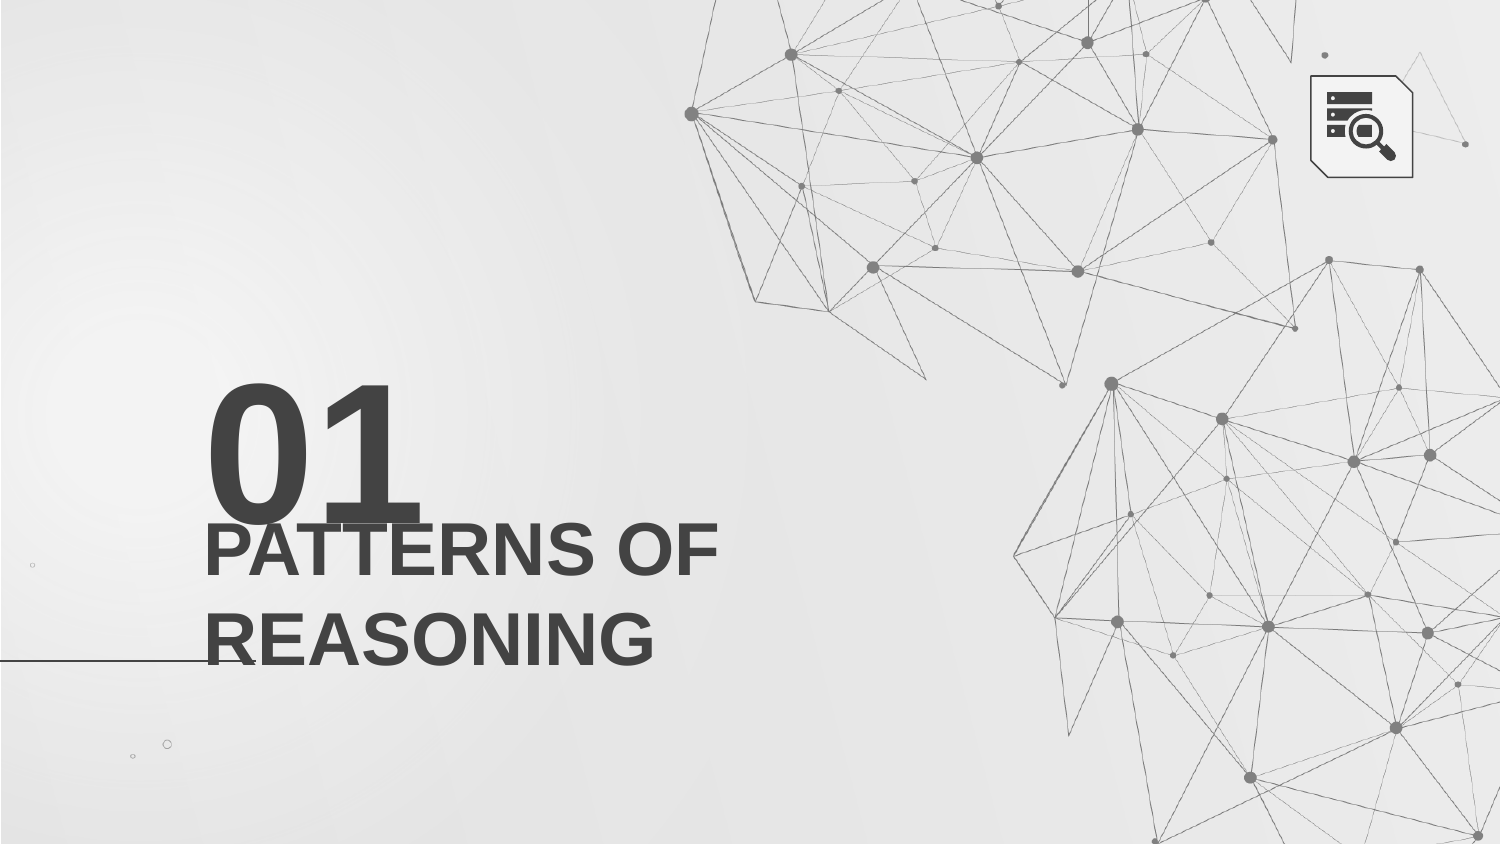

01
# PATTERNS OF REASONING
You can enter here the sutitle if you need it